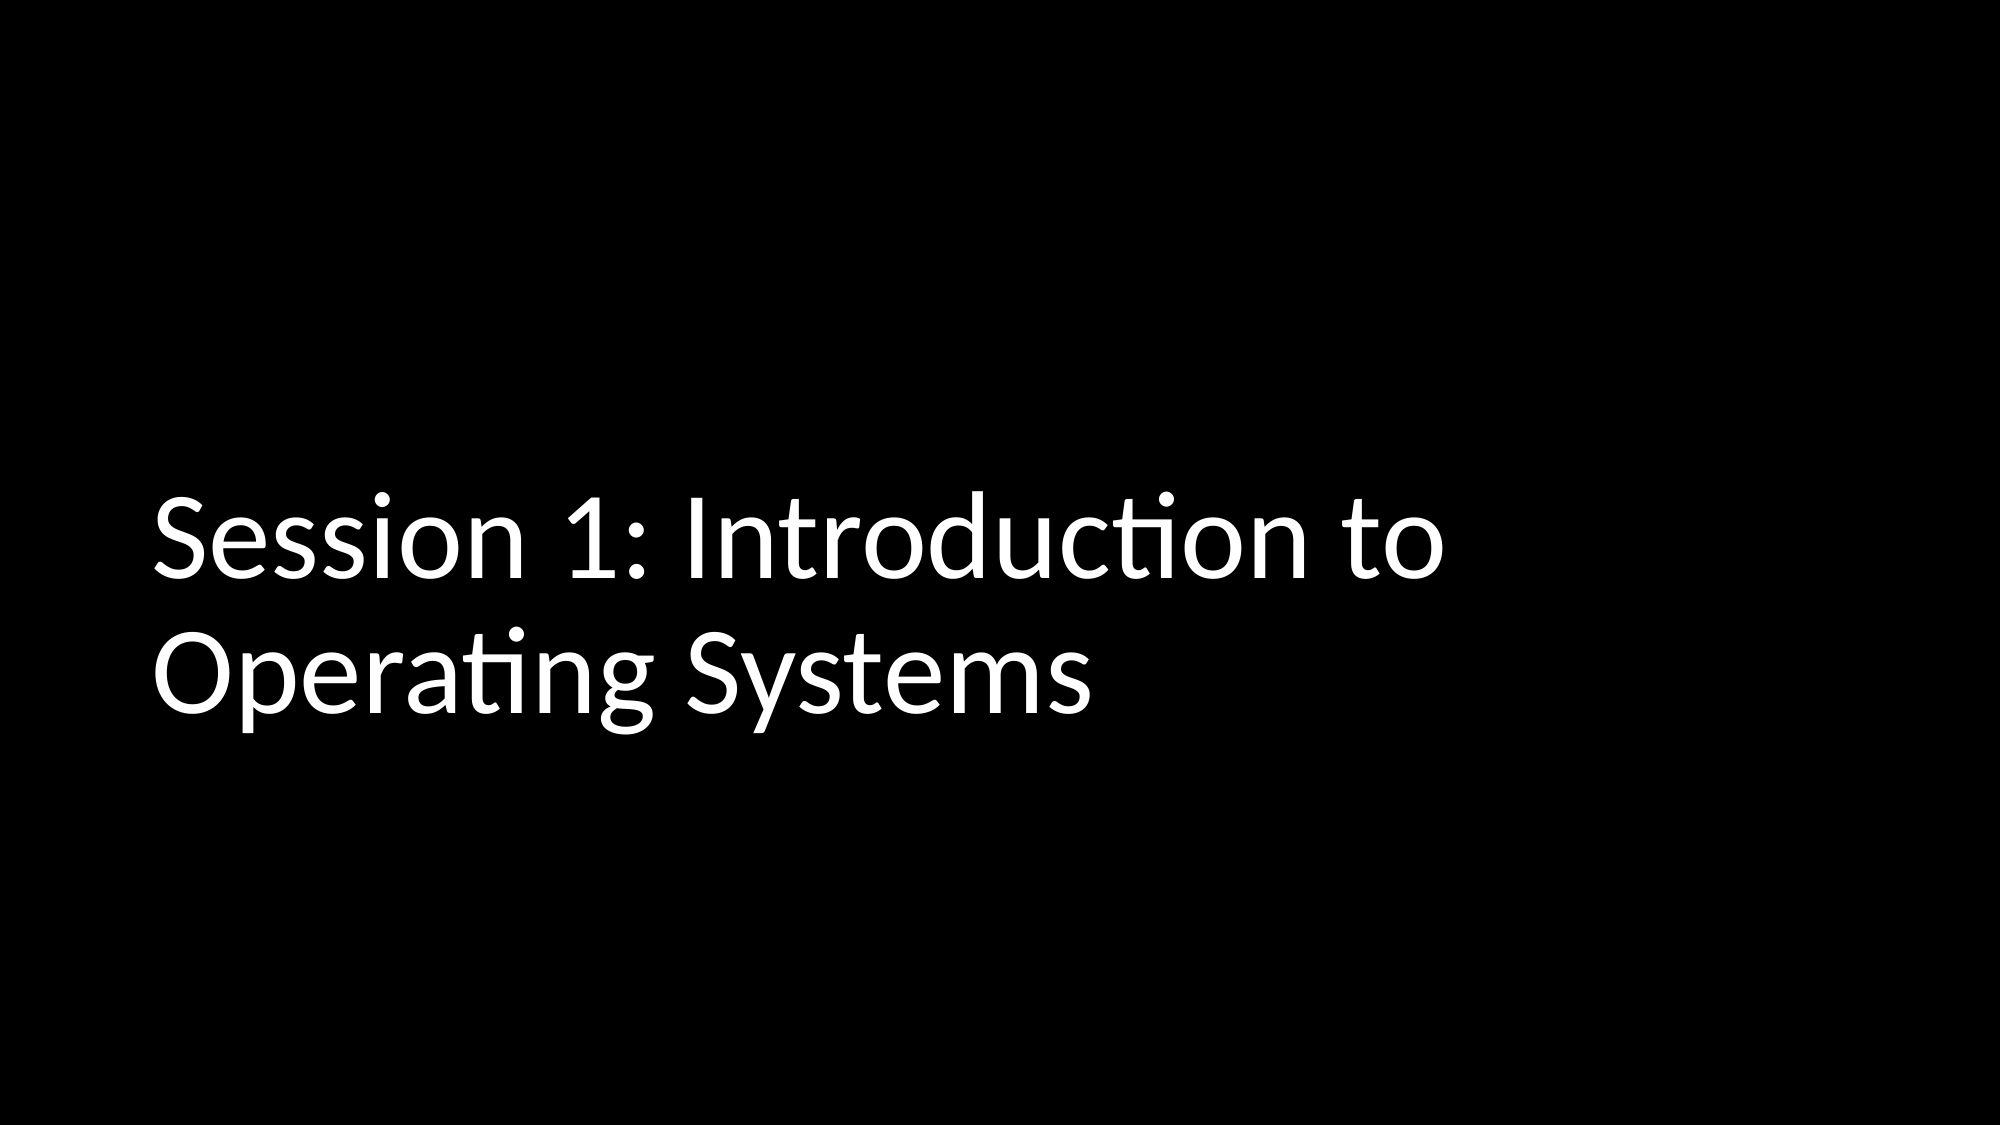

# Session 1: Introduction to Operating Systems